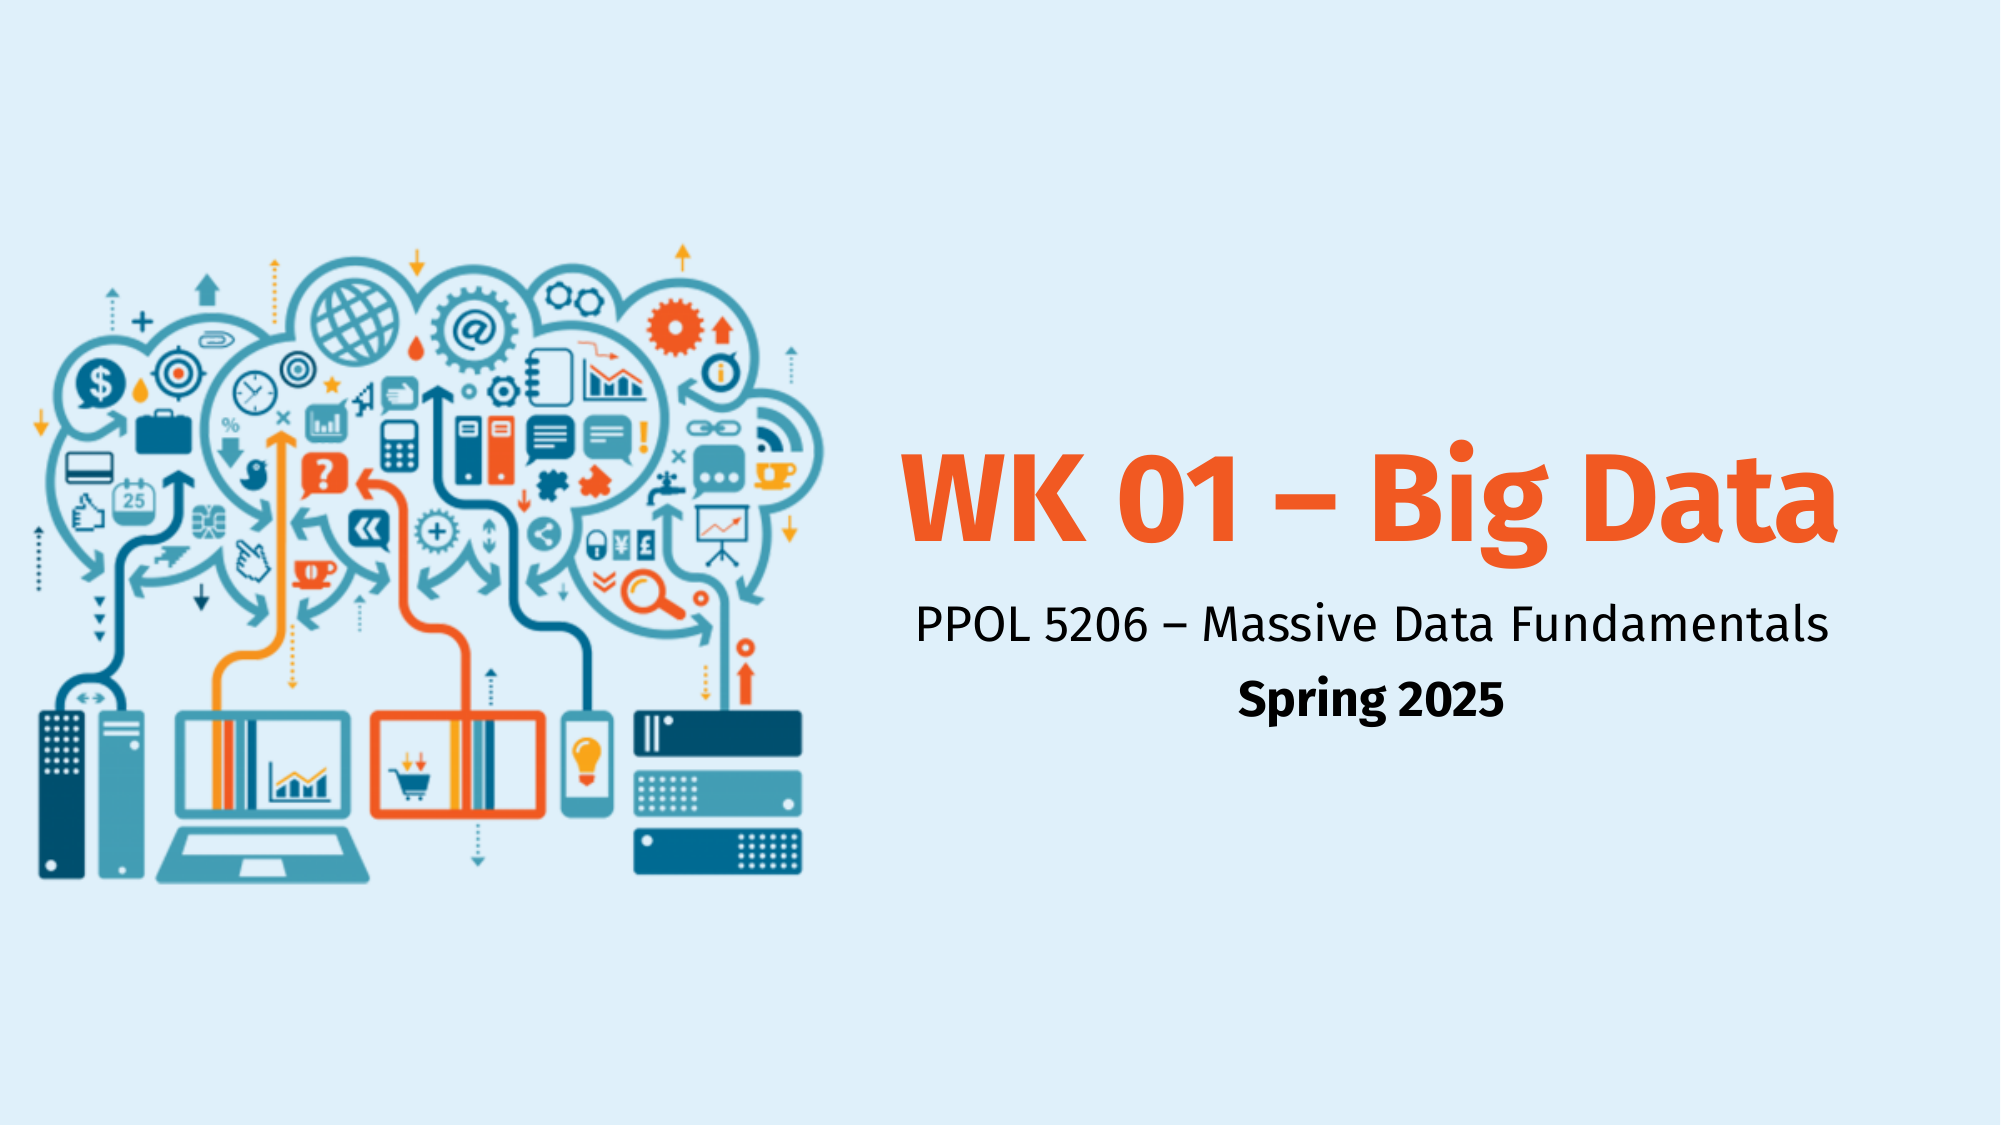

# WK 01 – Big Data
PPOL 5206 – Massive Data Fundamentals
Spring 2025